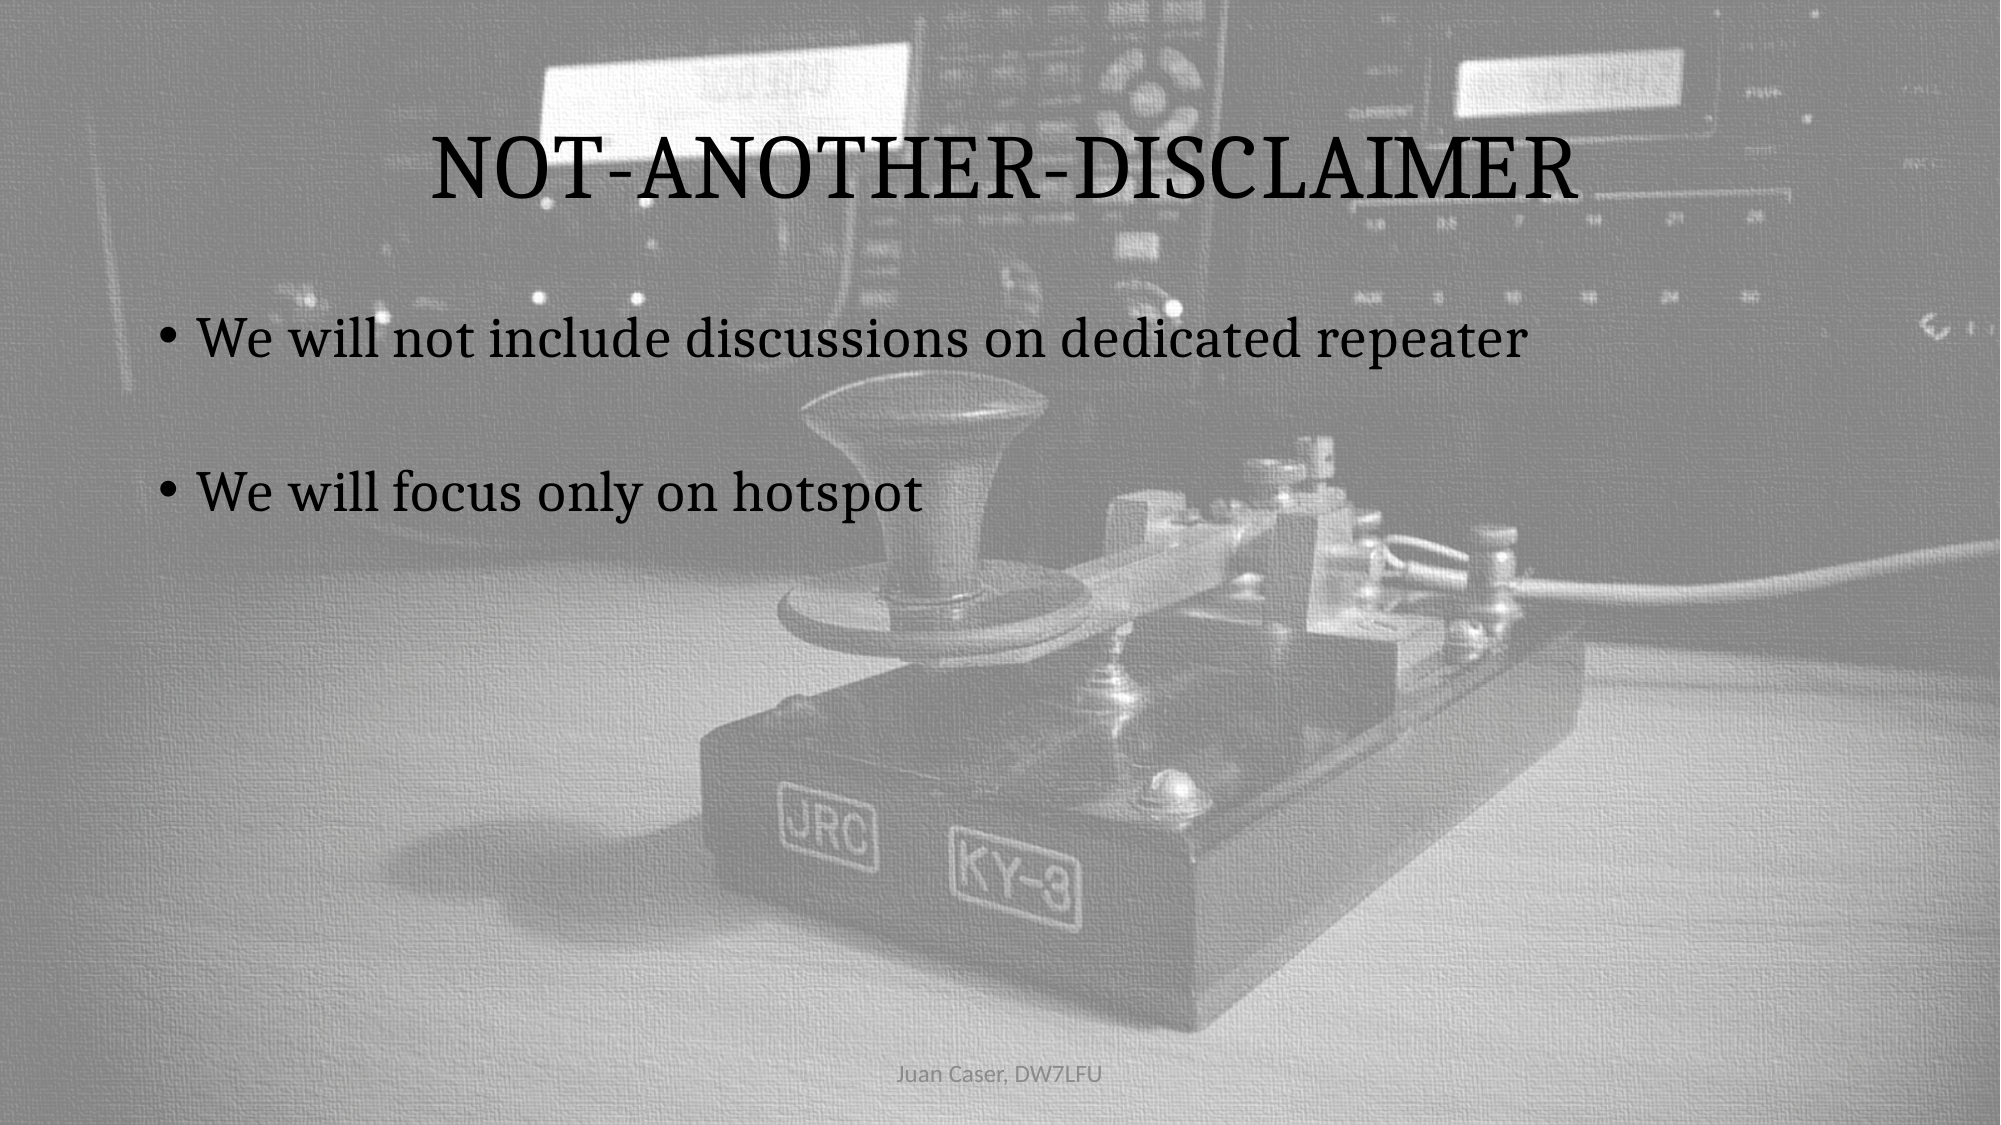

# NOT-ANOTHER-DISCLAIMER
We will not include discussions on dedicated repeater
We will focus only on hotspot

Juan Caser, DW7LFU